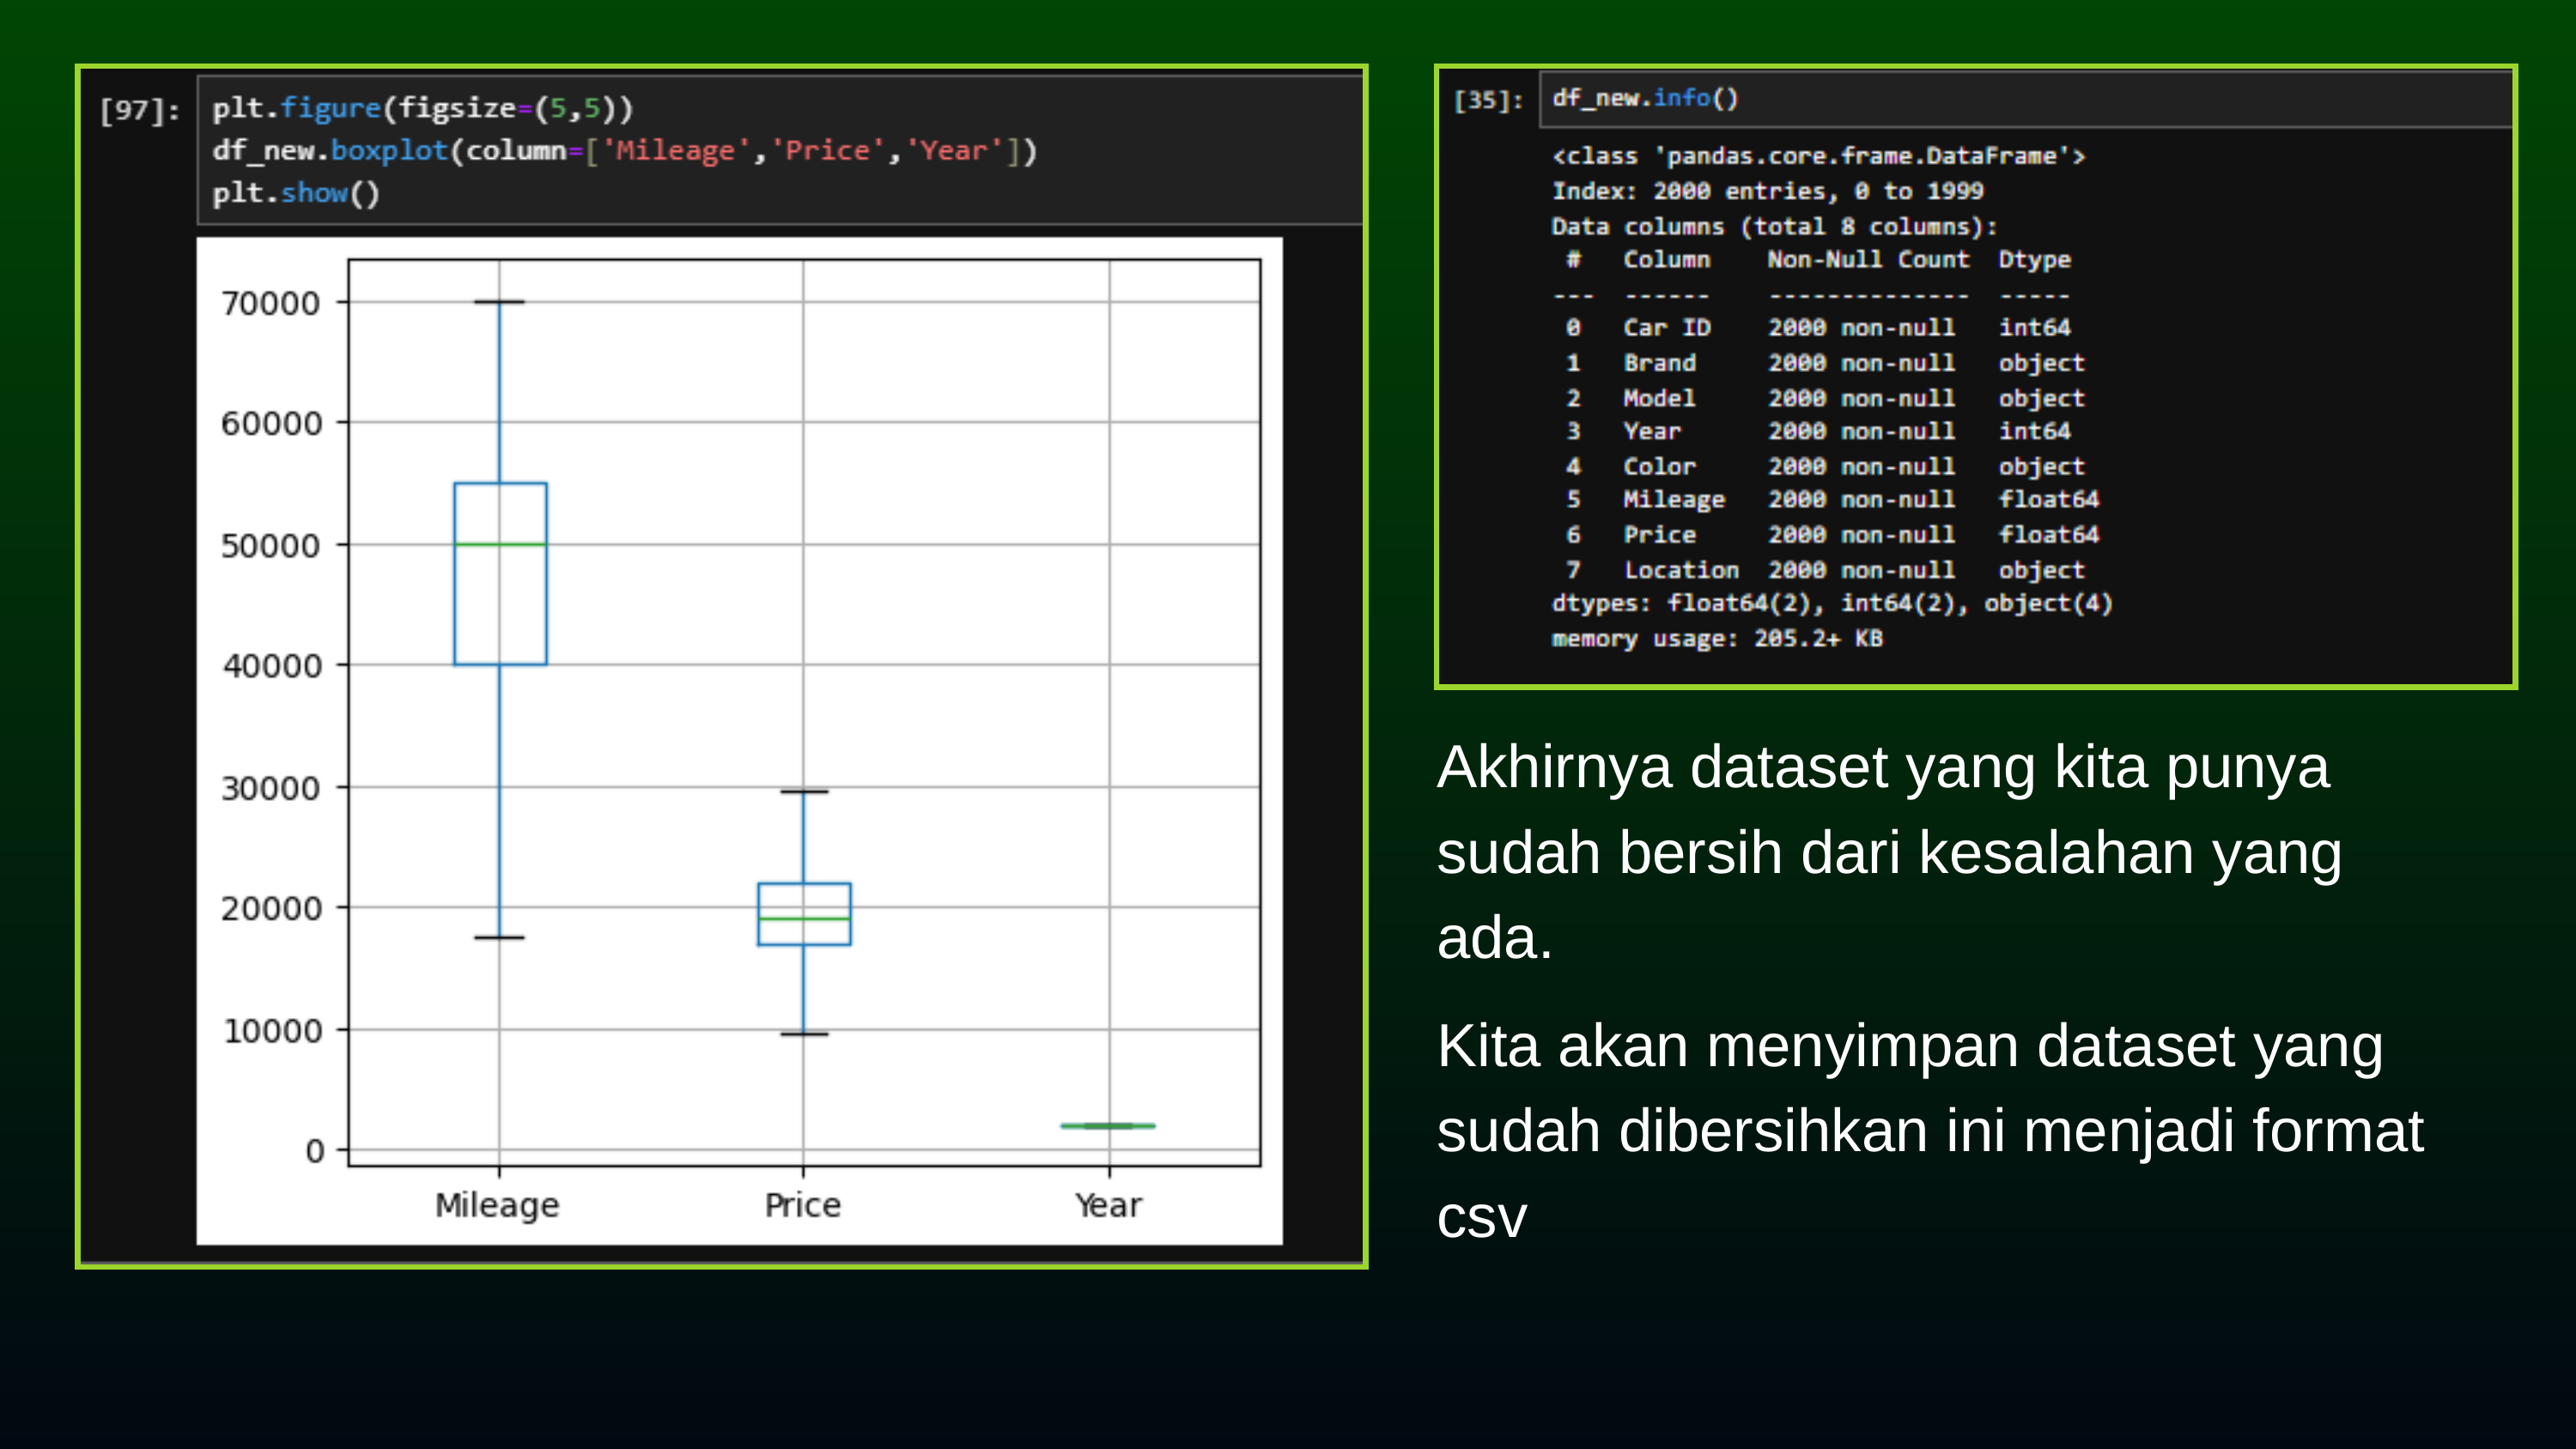

Akhirnya dataset yang kita punya sudah bersih dari kesalahan yang ada.
Kita akan menyimpan dataset yang sudah dibersihkan ini menjadi format csv